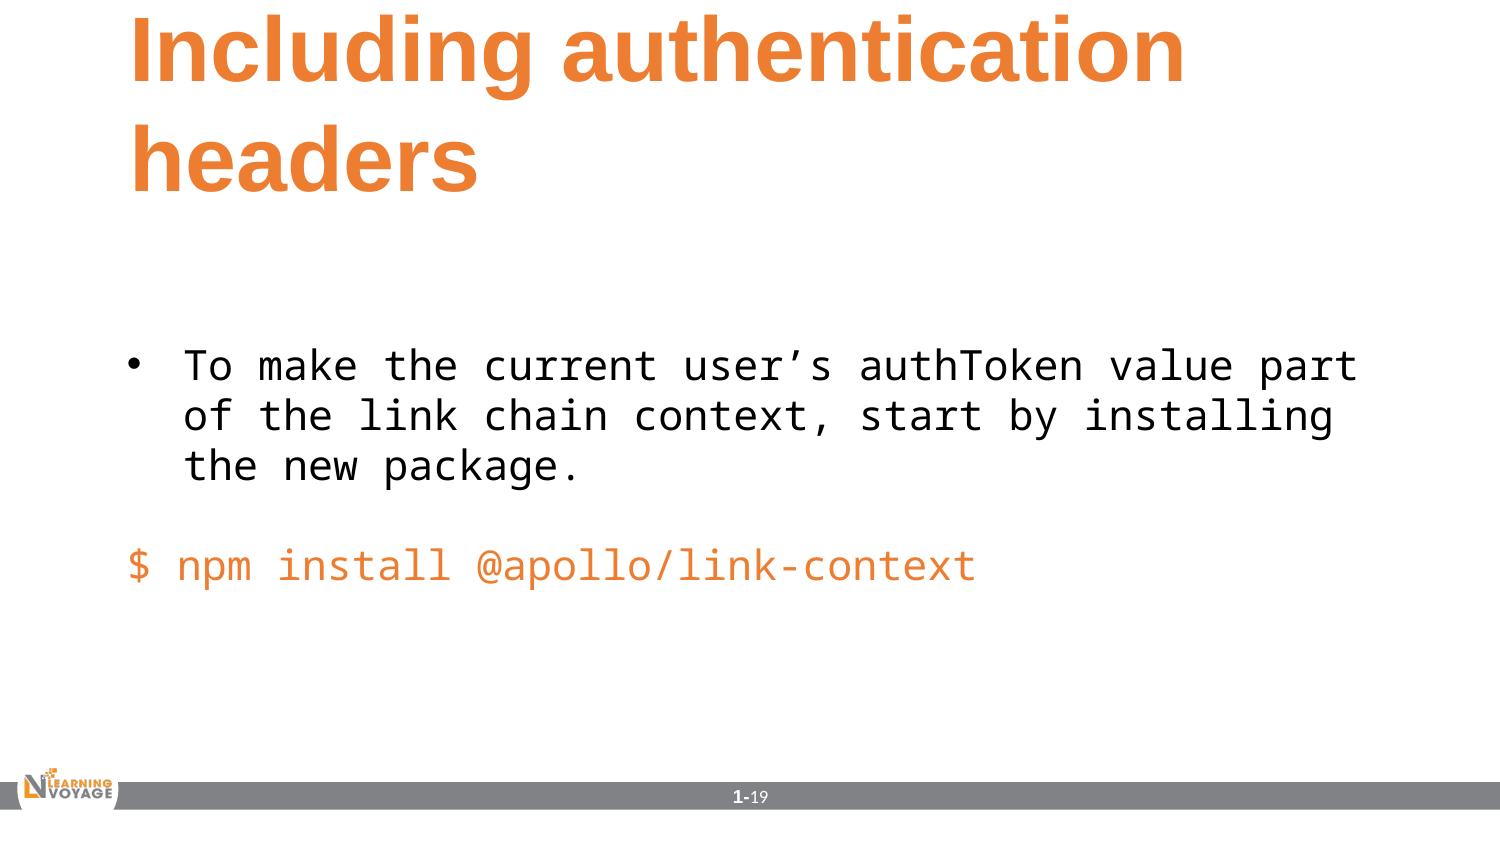

Including authentication headers
To make the current user’s authToken value part of the link chain context, start by installing the new package.

$ npm install @apollo/link-context
1-19